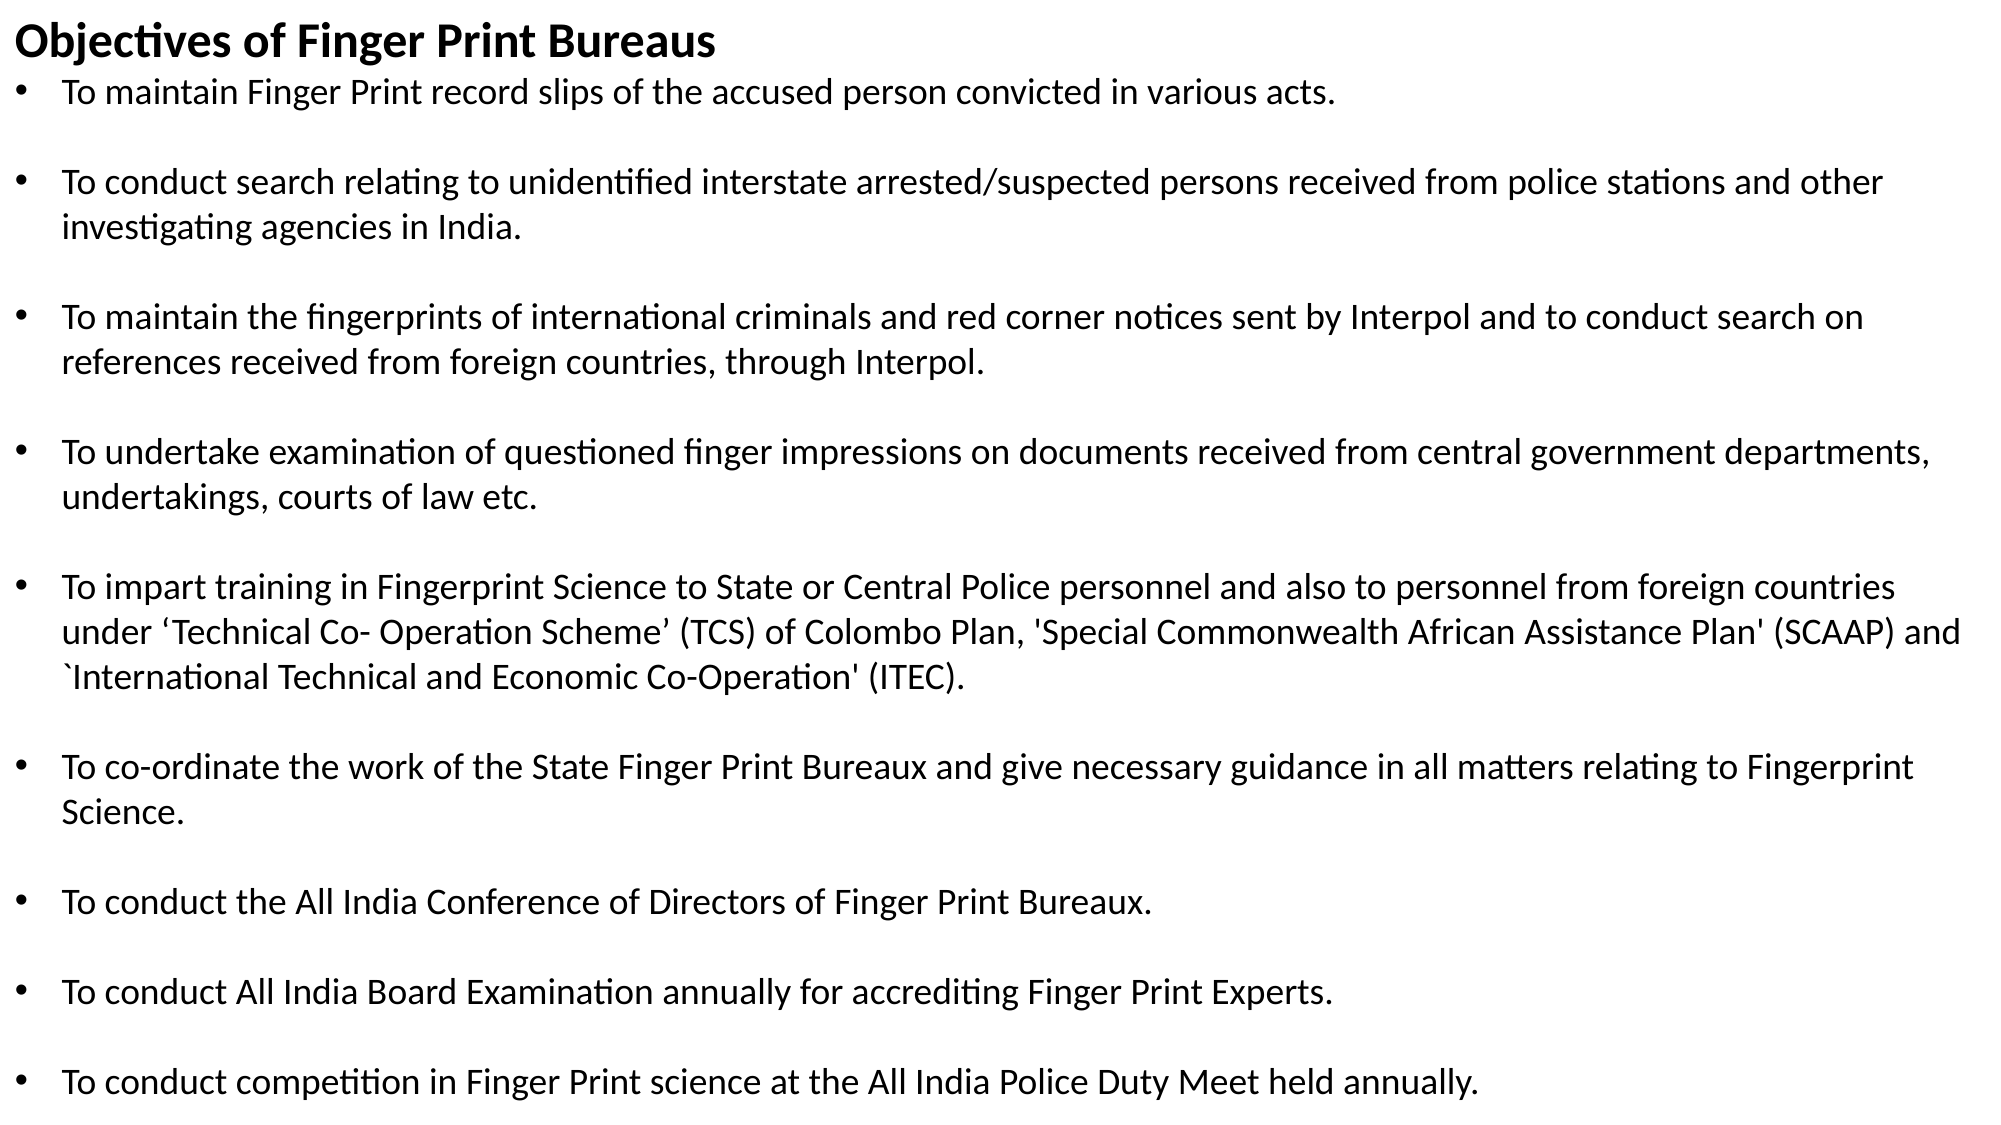

Objectives of Finger Print Bureaus
To maintain Finger Print record slips of the accused person convicted in various acts.

To conduct search relating to unidentified interstate arrested/suspected persons received from police stations and other investigating agencies in India.

To maintain the fingerprints of international criminals and red corner notices sent by Interpol and to conduct search on references received from foreign countries, through Interpol.

To undertake examination of questioned finger impressions on documents received from central government departments, undertakings, courts of law etc.

To impart training in Fingerprint Science to State or Central Police personnel and also to personnel from foreign countries under ‘Technical Co- Operation Scheme’ (TCS) of Colombo Plan, 'Special Commonwealth African Assistance Plan' (SCAAP) and `International Technical and Economic Co-Operation' (ITEC).

To co-ordinate the work of the State Finger Print Bureaux and give necessary guidance in all matters relating to Fingerprint Science.

To conduct the All India Conference of Directors of Finger Print Bureaux.

To conduct All India Board Examination annually for accrediting Finger Print Experts.

To conduct competition in Finger Print science at the All India Police Duty Meet held annually.